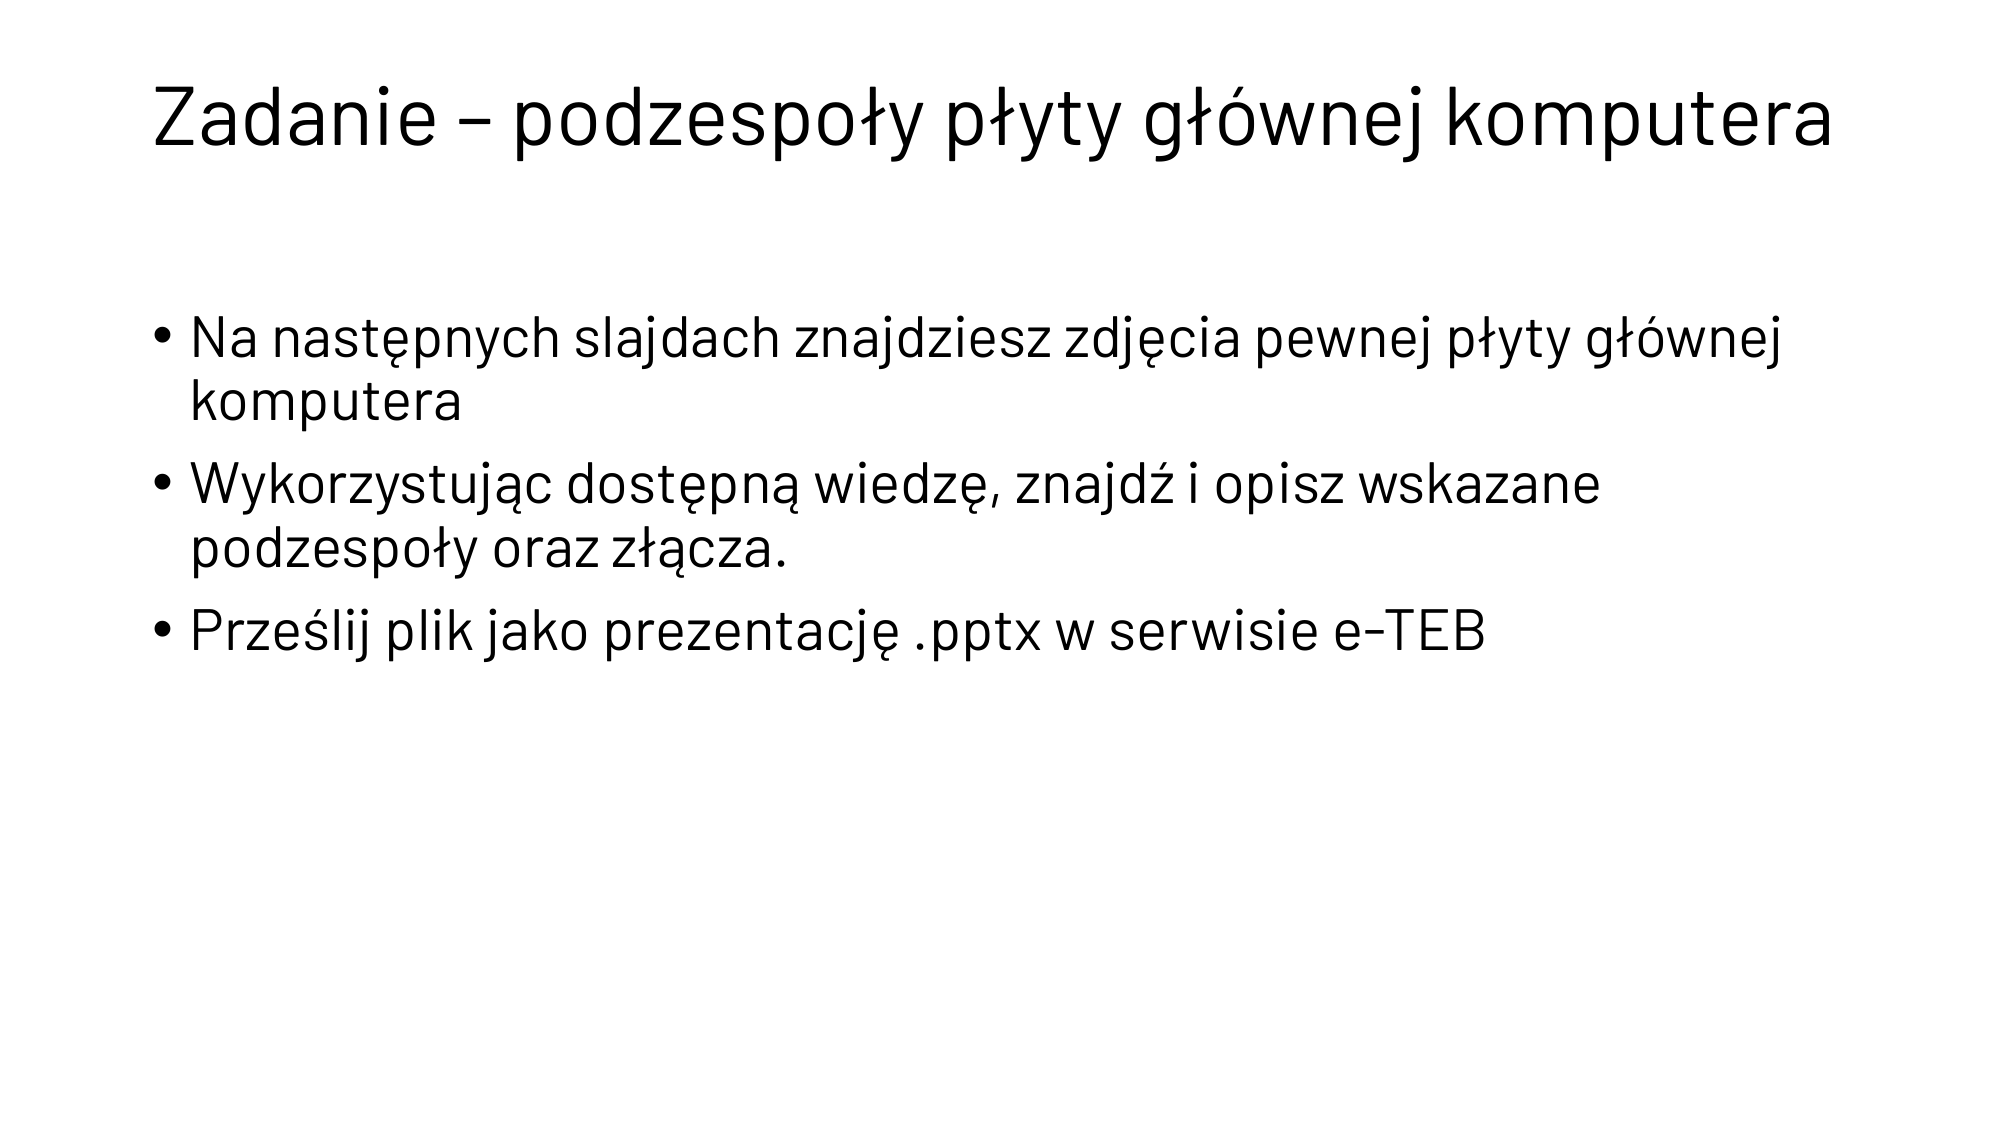

# Zadanie – podzespoły płyty głównej komputera
Na następnych slajdach znajdziesz zdjęcia pewnej płyty głównej komputera
Wykorzystując dostępną wiedzę, znajdź i opisz wskazane podzespoły oraz złącza.
Prześlij plik jako prezentację .pptx w serwisie e-TEB